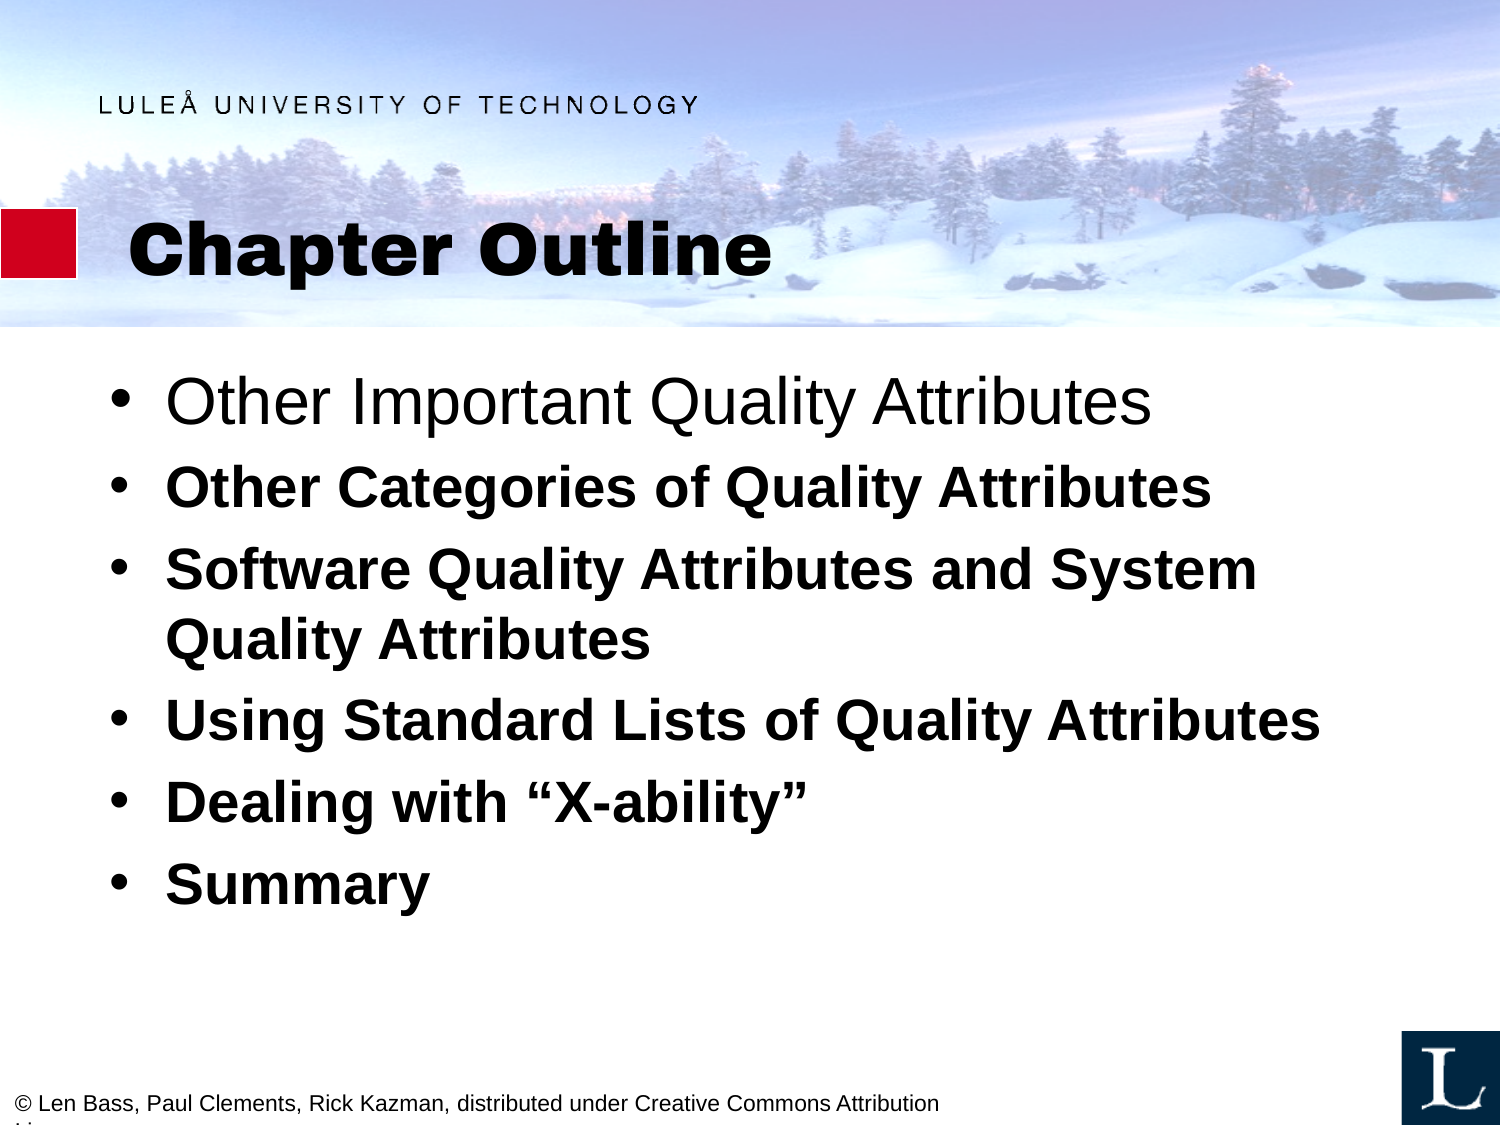

# Chapter Outline
Other Important Quality Attributes
Other Categories of Quality Attributes
Software Quality Attributes and System Quality Attributes
Using Standard Lists of Quality Attributes
Dealing with “X-ability”
Summary
© Len Bass, Paul Clements, Rick Kazman, distributed under Creative Commons Attribution License